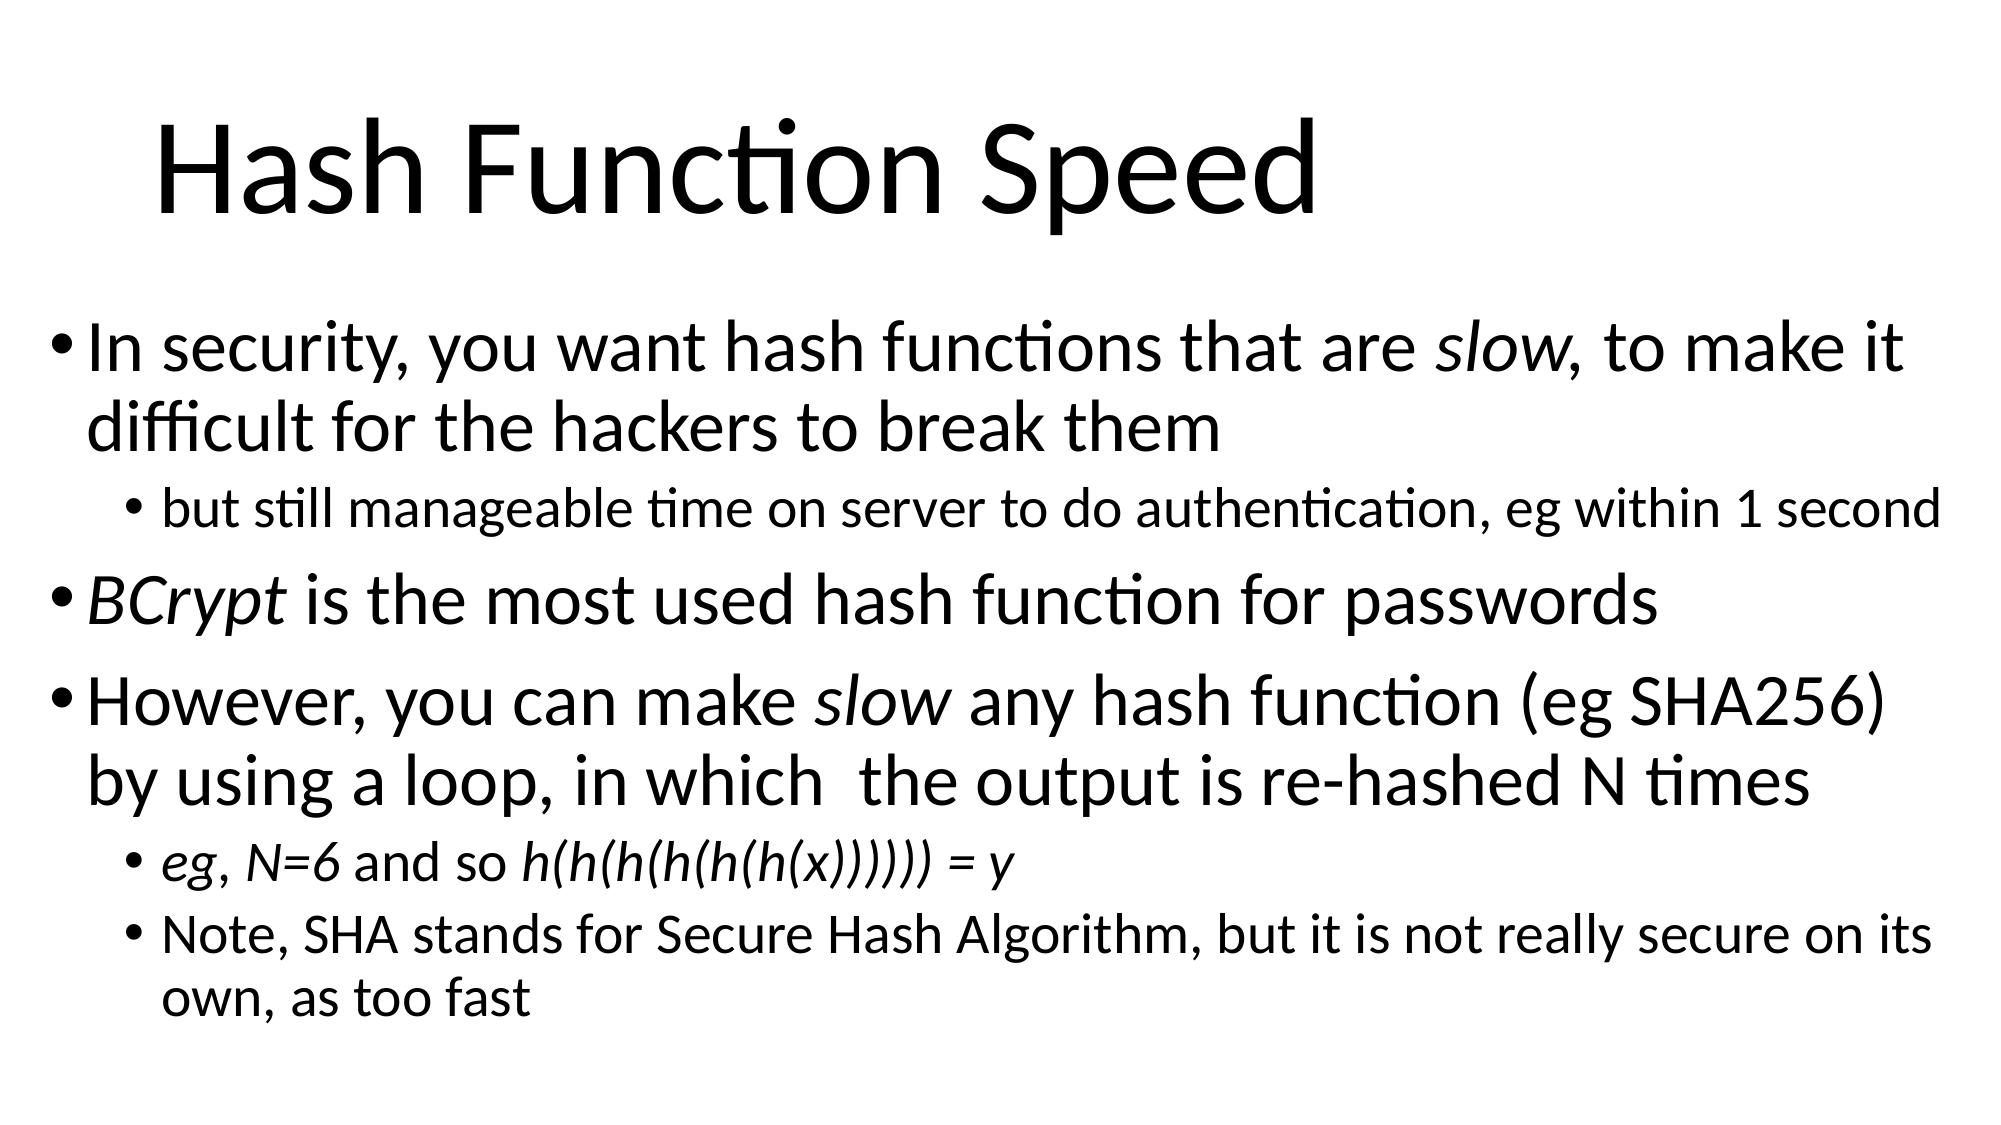

# Hash Function Speed
In security, you want hash functions that are slow, to make it difficult for the hackers to break them
but still manageable time on server to do authentication, eg within 1 second
BCrypt is the most used hash function for passwords
However, you can make slow any hash function (eg SHA256) by using a loop, in which  the output is re-hashed N times
eg, N=6 and so h(h(h(h(h(h(x)))))) = y
Note, SHA stands for Secure Hash Algorithm, but it is not really secure on its own, as too fast